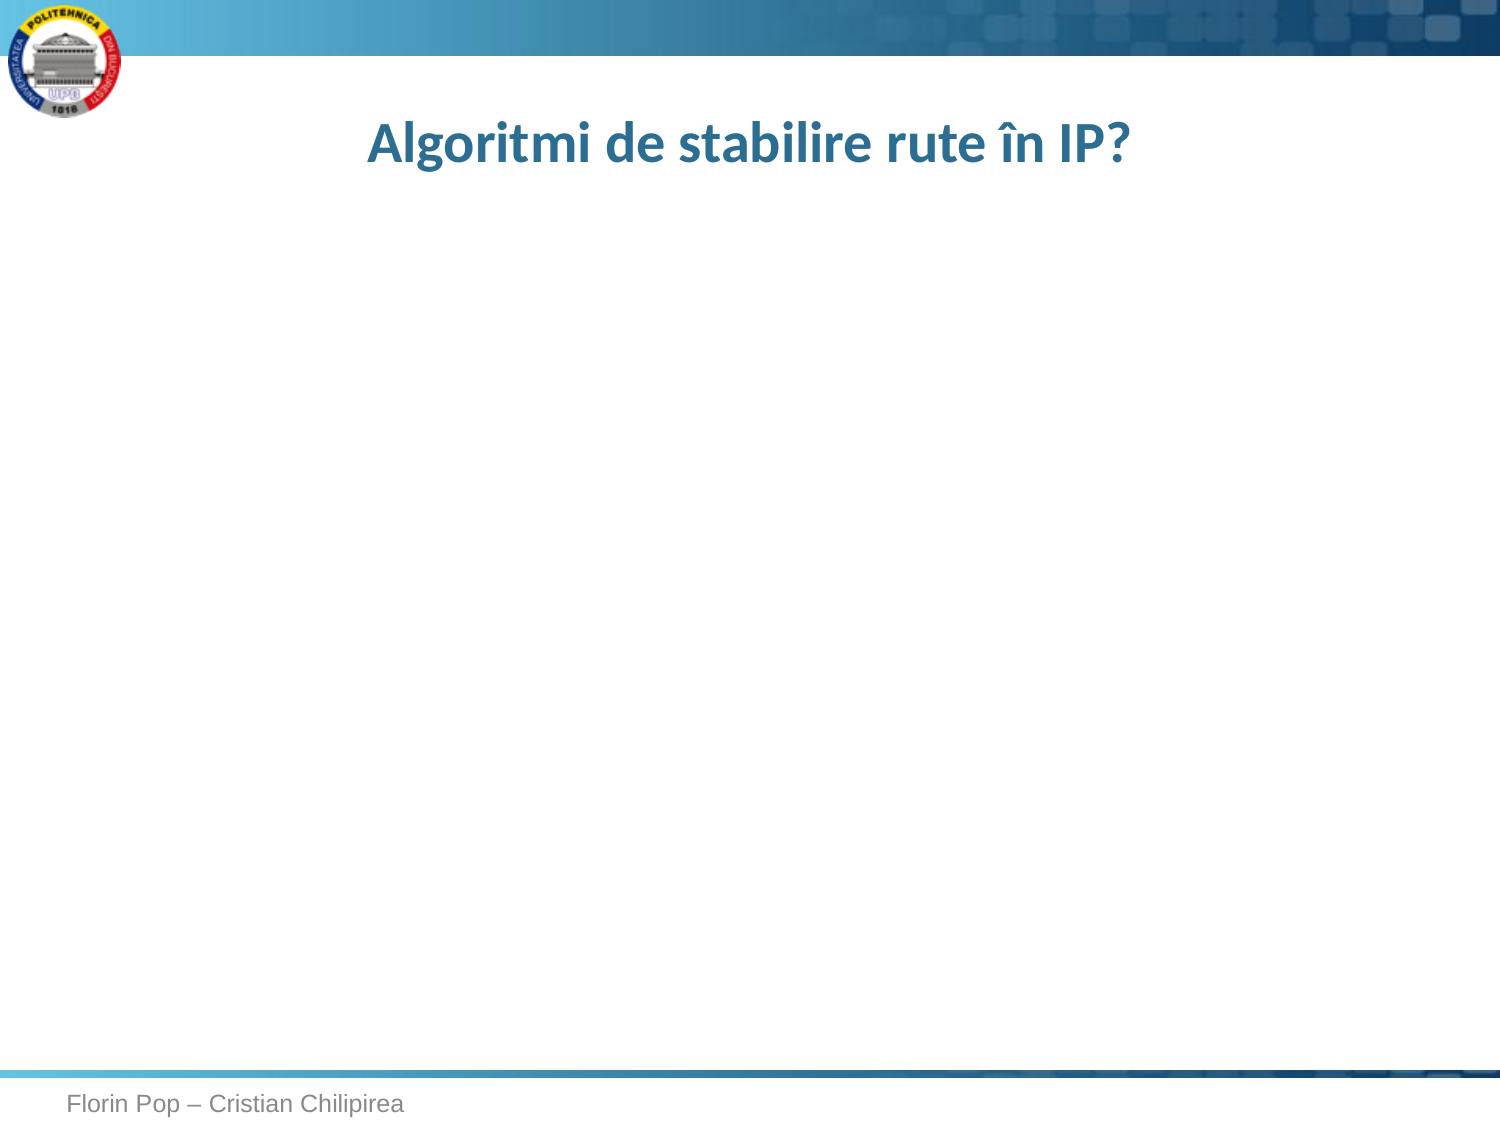

# Algoritmi de stabilire rute în IP?

Florin Pop – Cristian Chilipirea